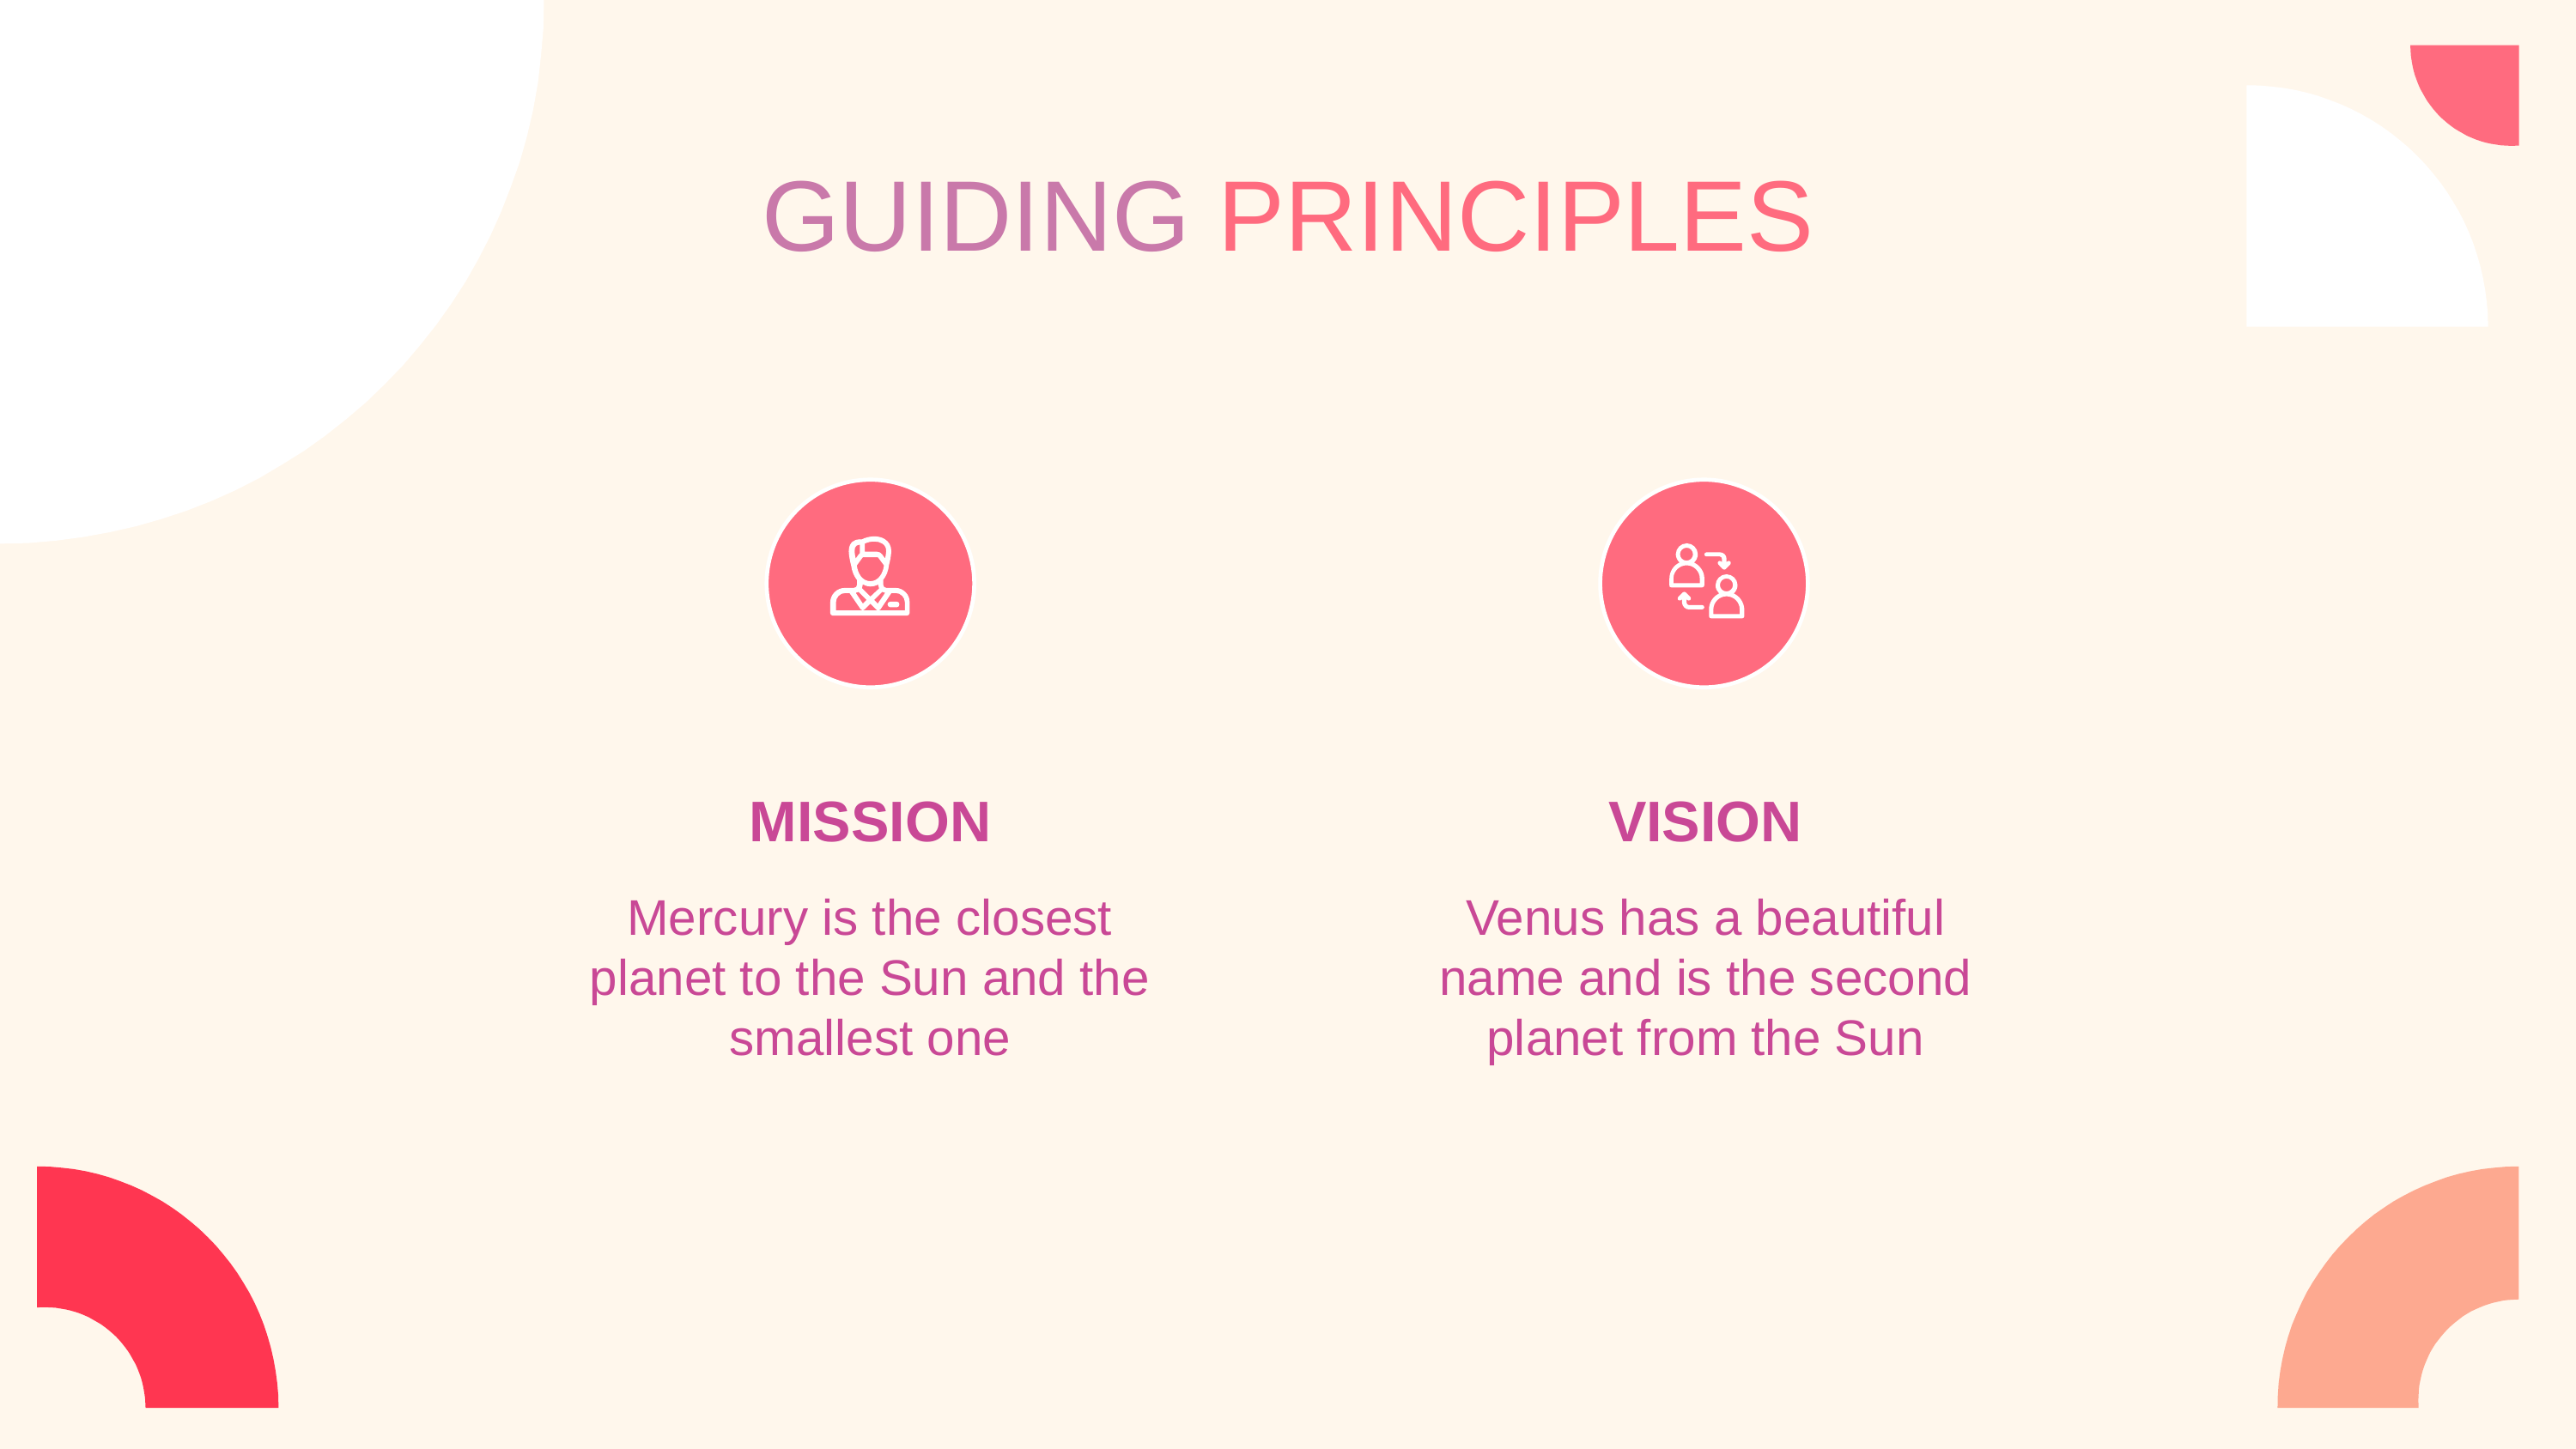

# GUIDING PRINCIPLES

MISSION
VISION
Mercury is the closest planet to the Sun and the smallest one
Venus has a beautiful name and is the second planet from the Sun